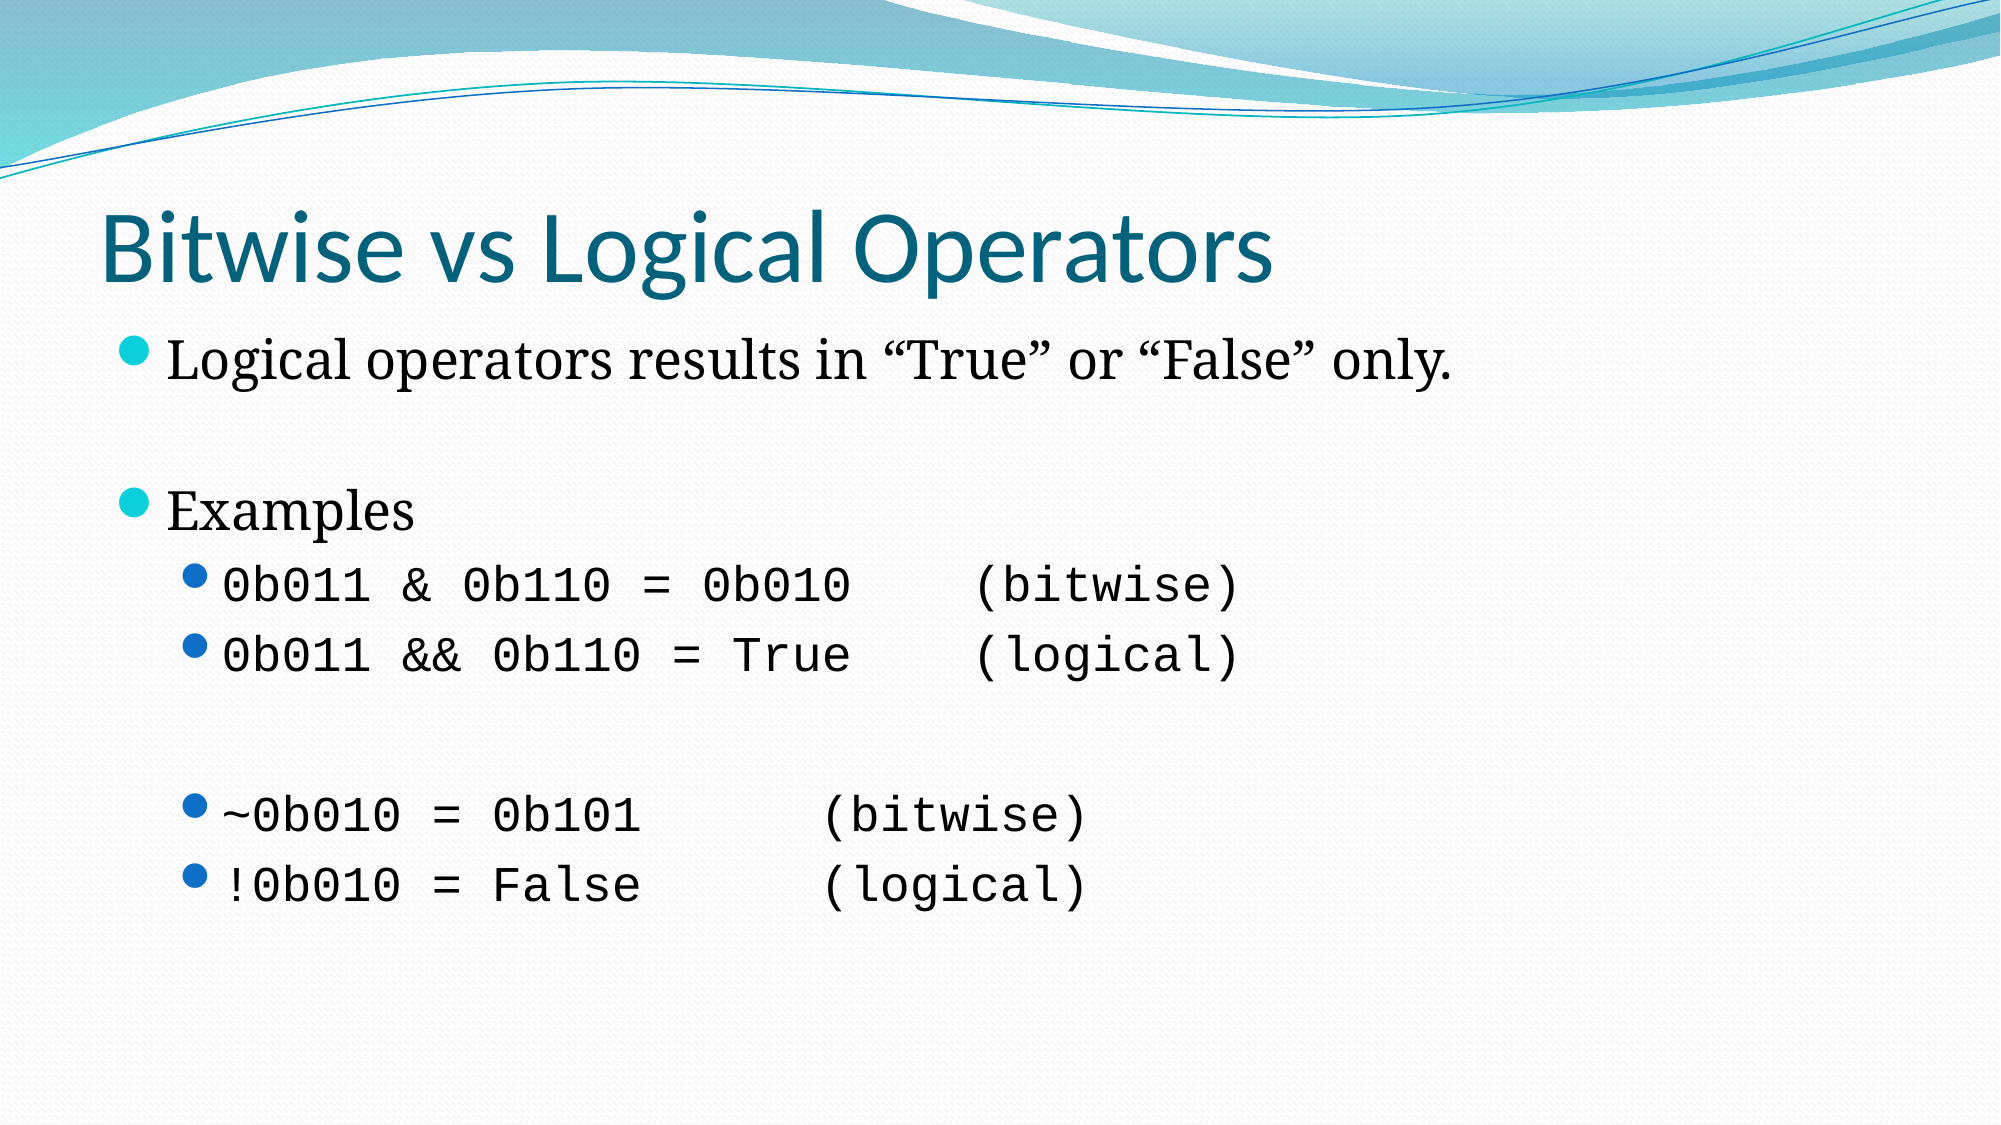

# Bitwise vs Logical Operators
Logical operators results in “True” or “False” only.

Examples
0b011 & 0b110 = 0b010    (bitwise)
0b011 && 0b110 = True    (logical)

~0b010 = 0b101		(bitwise)
!0b010 = False		(logical)